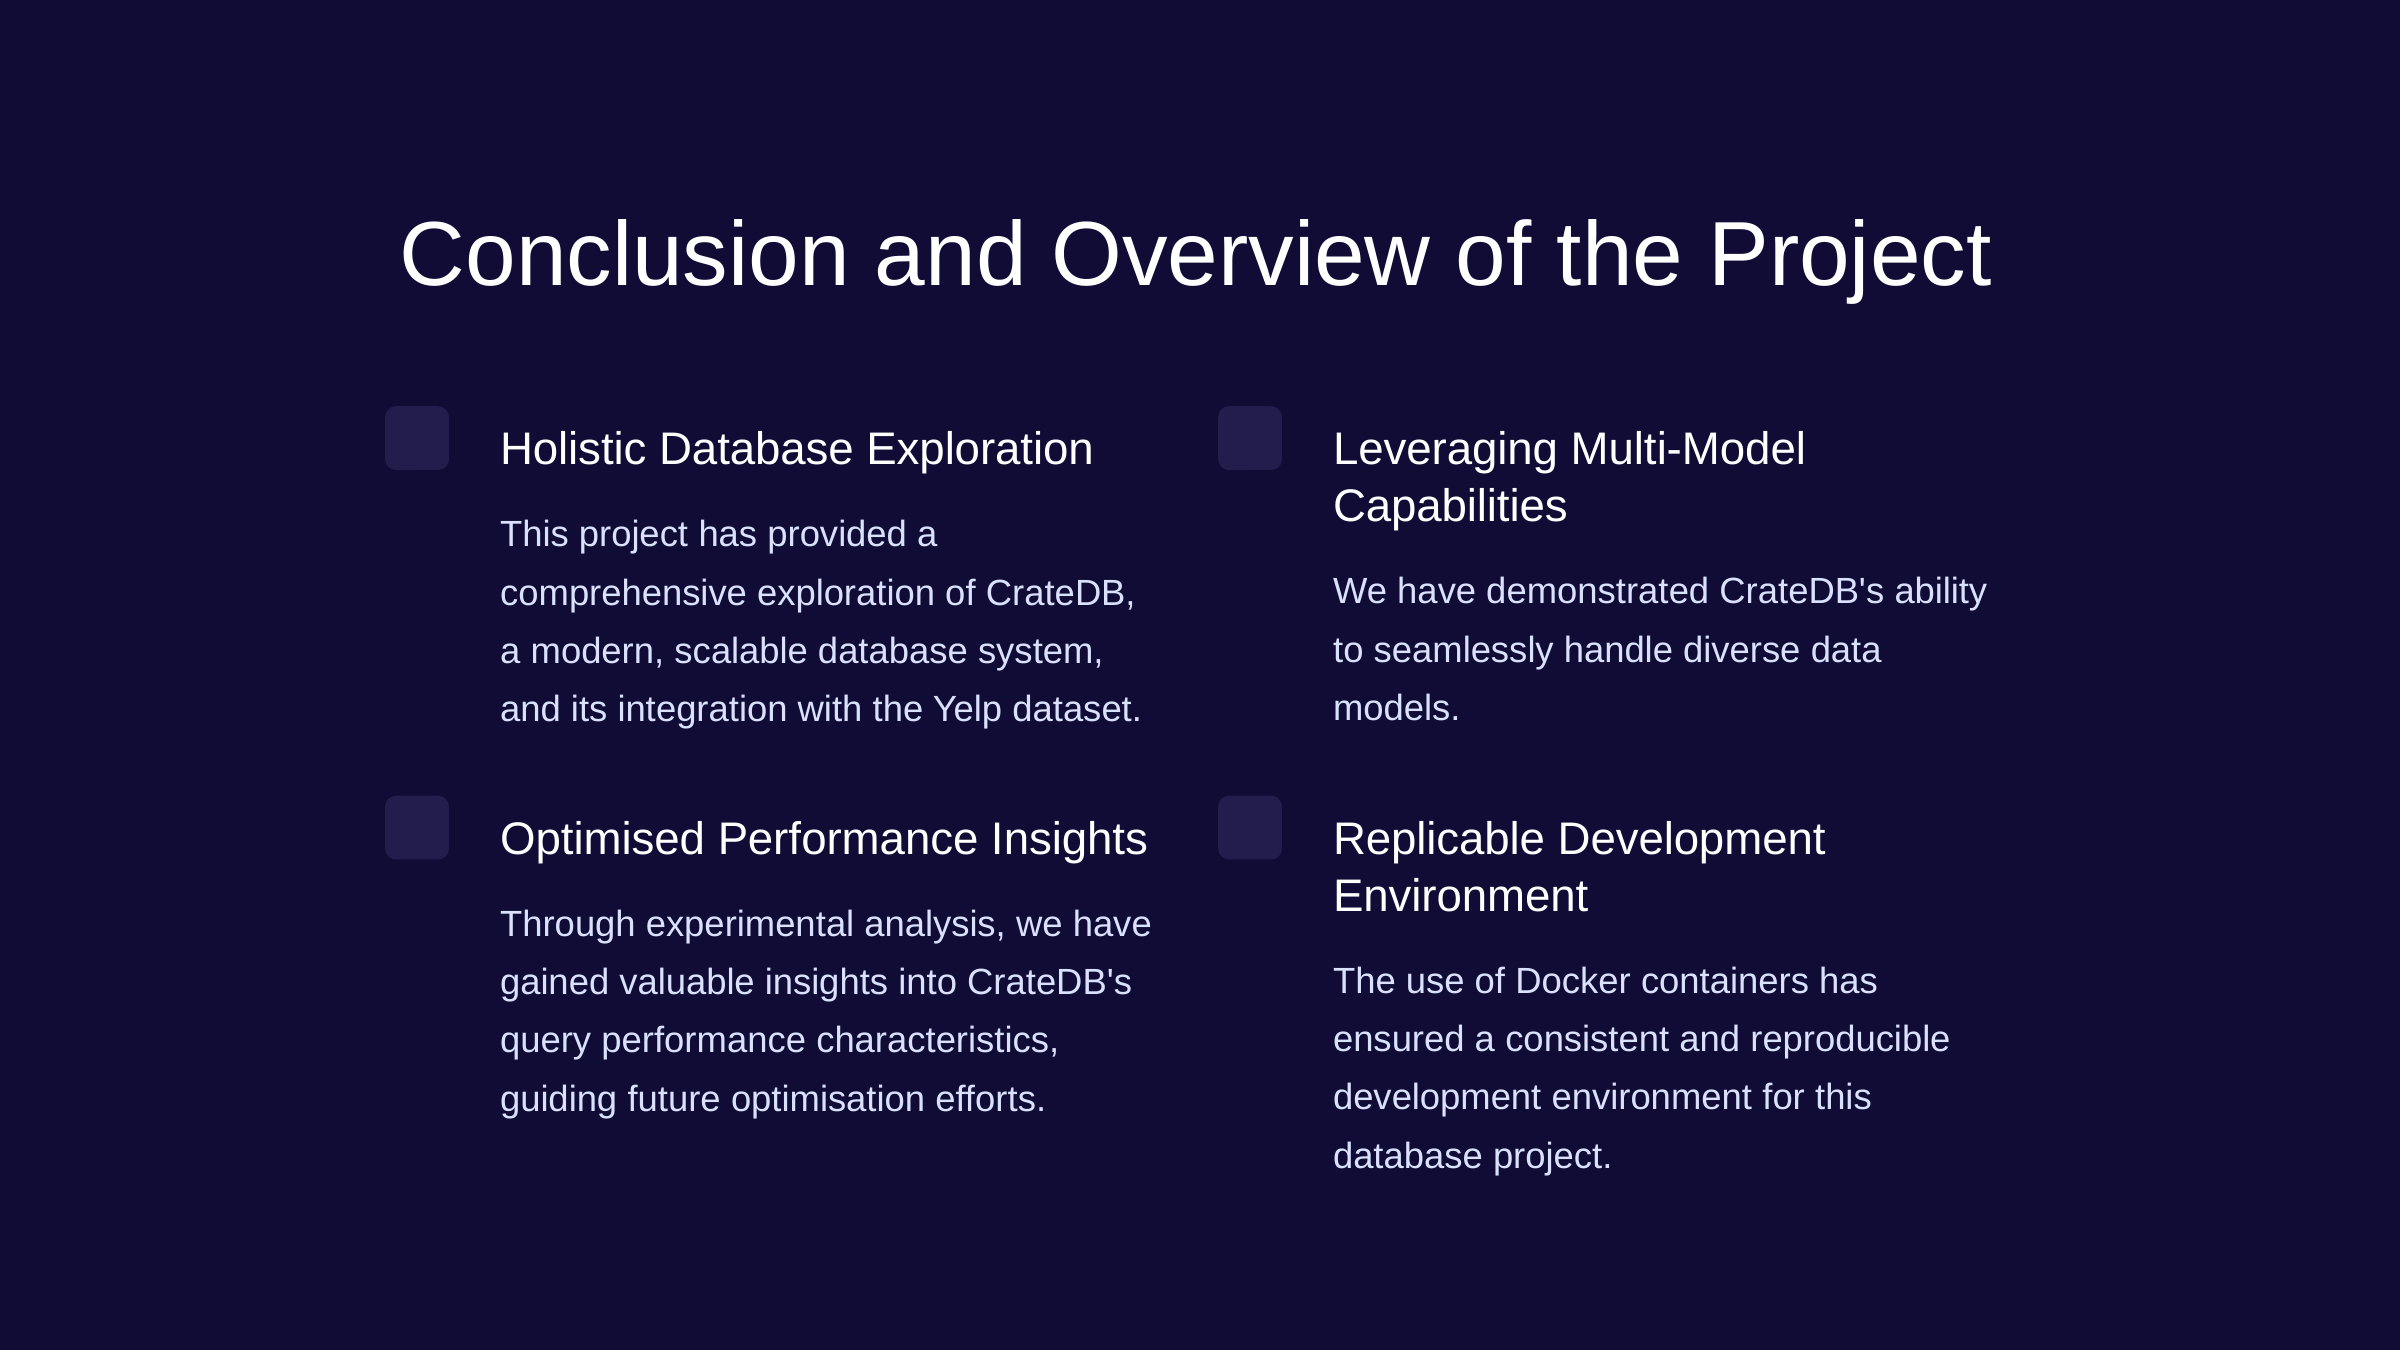

Conclusion and Overview of the Project

Holistic Database Exploration
Leveraging Multi-Model Capabilities
This project has provided a comprehensive exploration of CrateDB, a modern, scalable database system, and its integration with the Yelp dataset.
We have demonstrated CrateDB's ability to seamlessly handle diverse data models.

Optimised Performance Insights
Replicable Development Environment
Through experimental analysis, we have gained valuable insights into CrateDB's query performance characteristics, guiding future optimisation efforts.
The use of Docker containers has ensured a consistent and reproducible development environment for this database project.